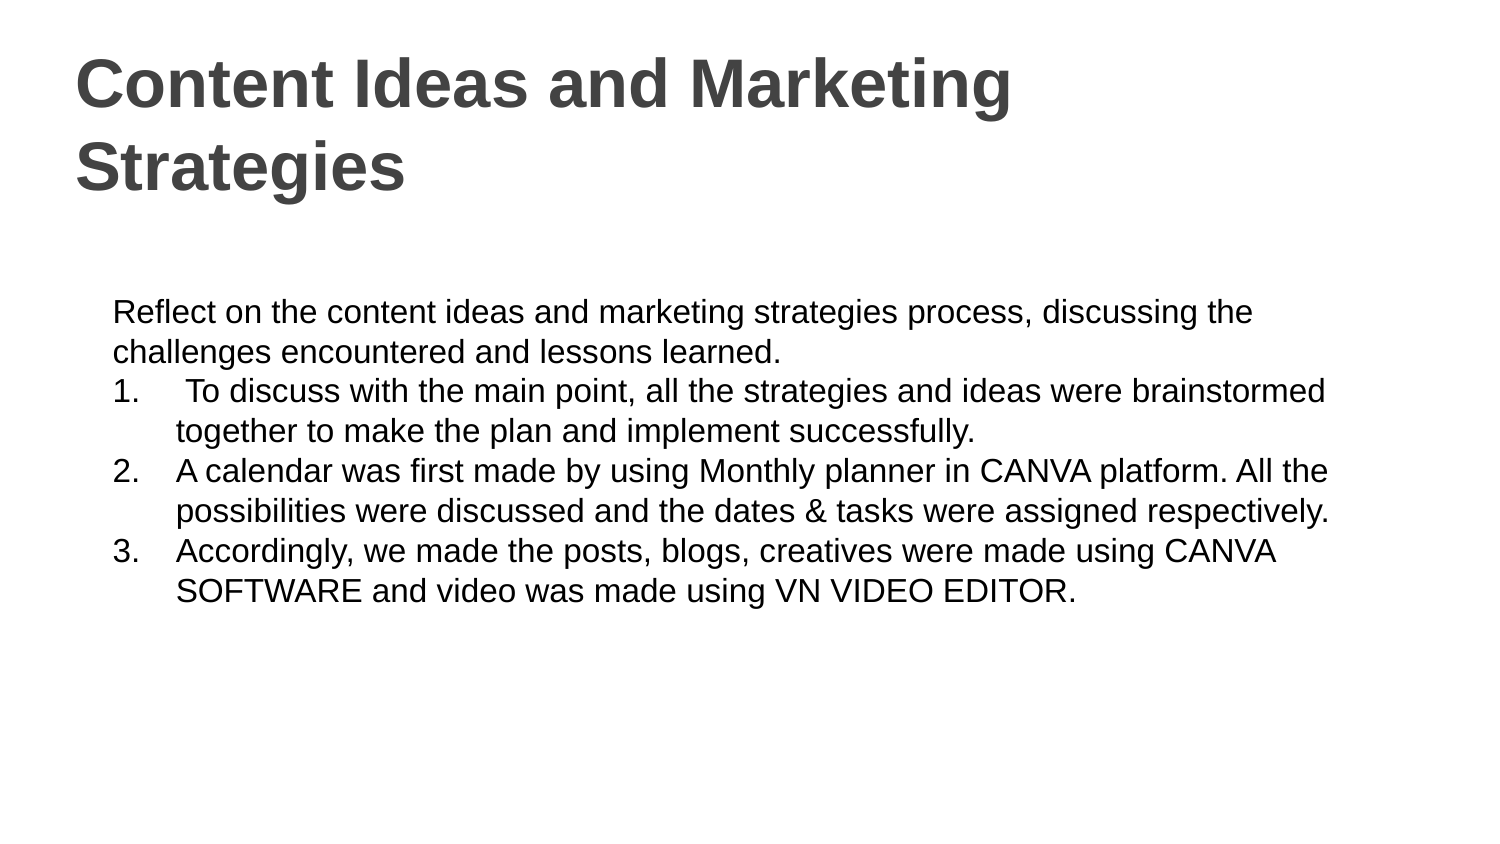

# Content Ideas and Marketing Strategies
Reflect on the content ideas and marketing strategies process, discussing the challenges encountered and lessons learned.
 To discuss with the main point, all the strategies and ideas were brainstormed together to make the plan and implement successfully.
A calendar was first made by using Monthly planner in CANVA platform. All the possibilities were discussed and the dates & tasks were assigned respectively.
Accordingly, we made the posts, blogs, creatives were made using CANVA SOFTWARE and video was made using VN VIDEO EDITOR.